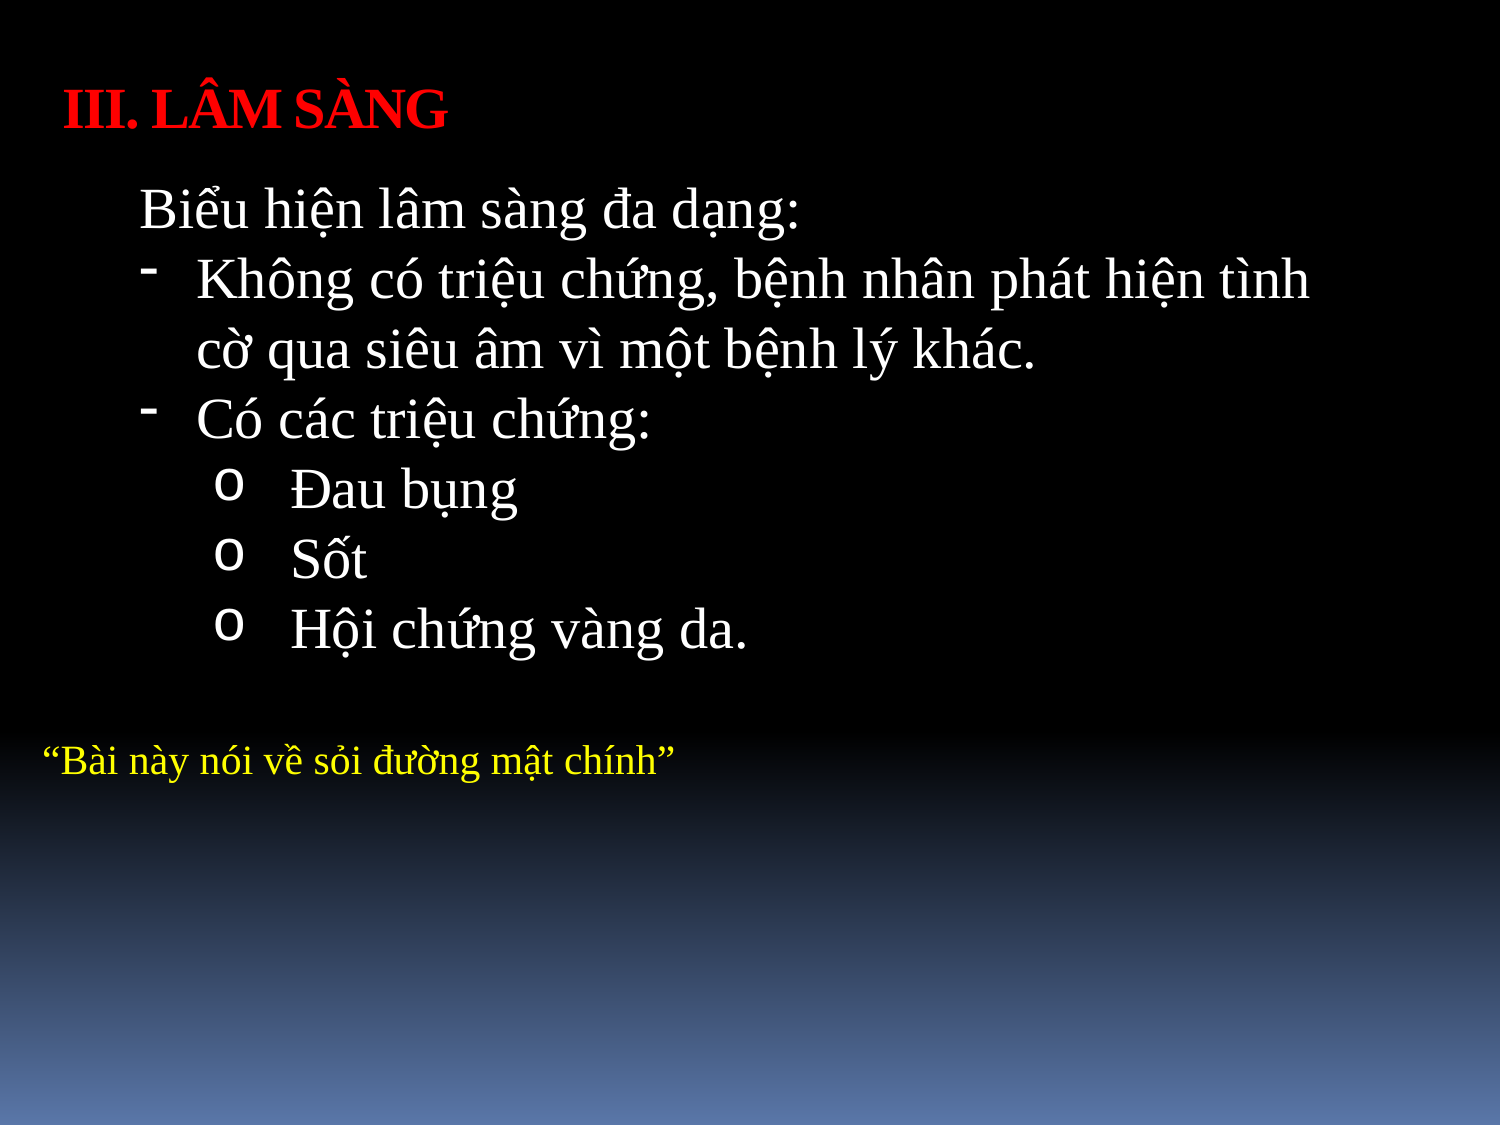

III. LÂM SÀNG

Biểu hiện lâm sàng đa dạng:
Không có triệu chứng, bệnh nhân phát hiện tình cờ qua siêu âm vì một bệnh lý khác.
Có các triệu chứng:
Đau bụng
Sốt
Hội chứng vàng da.
“Bài này nói về sỏi đường mật chính”